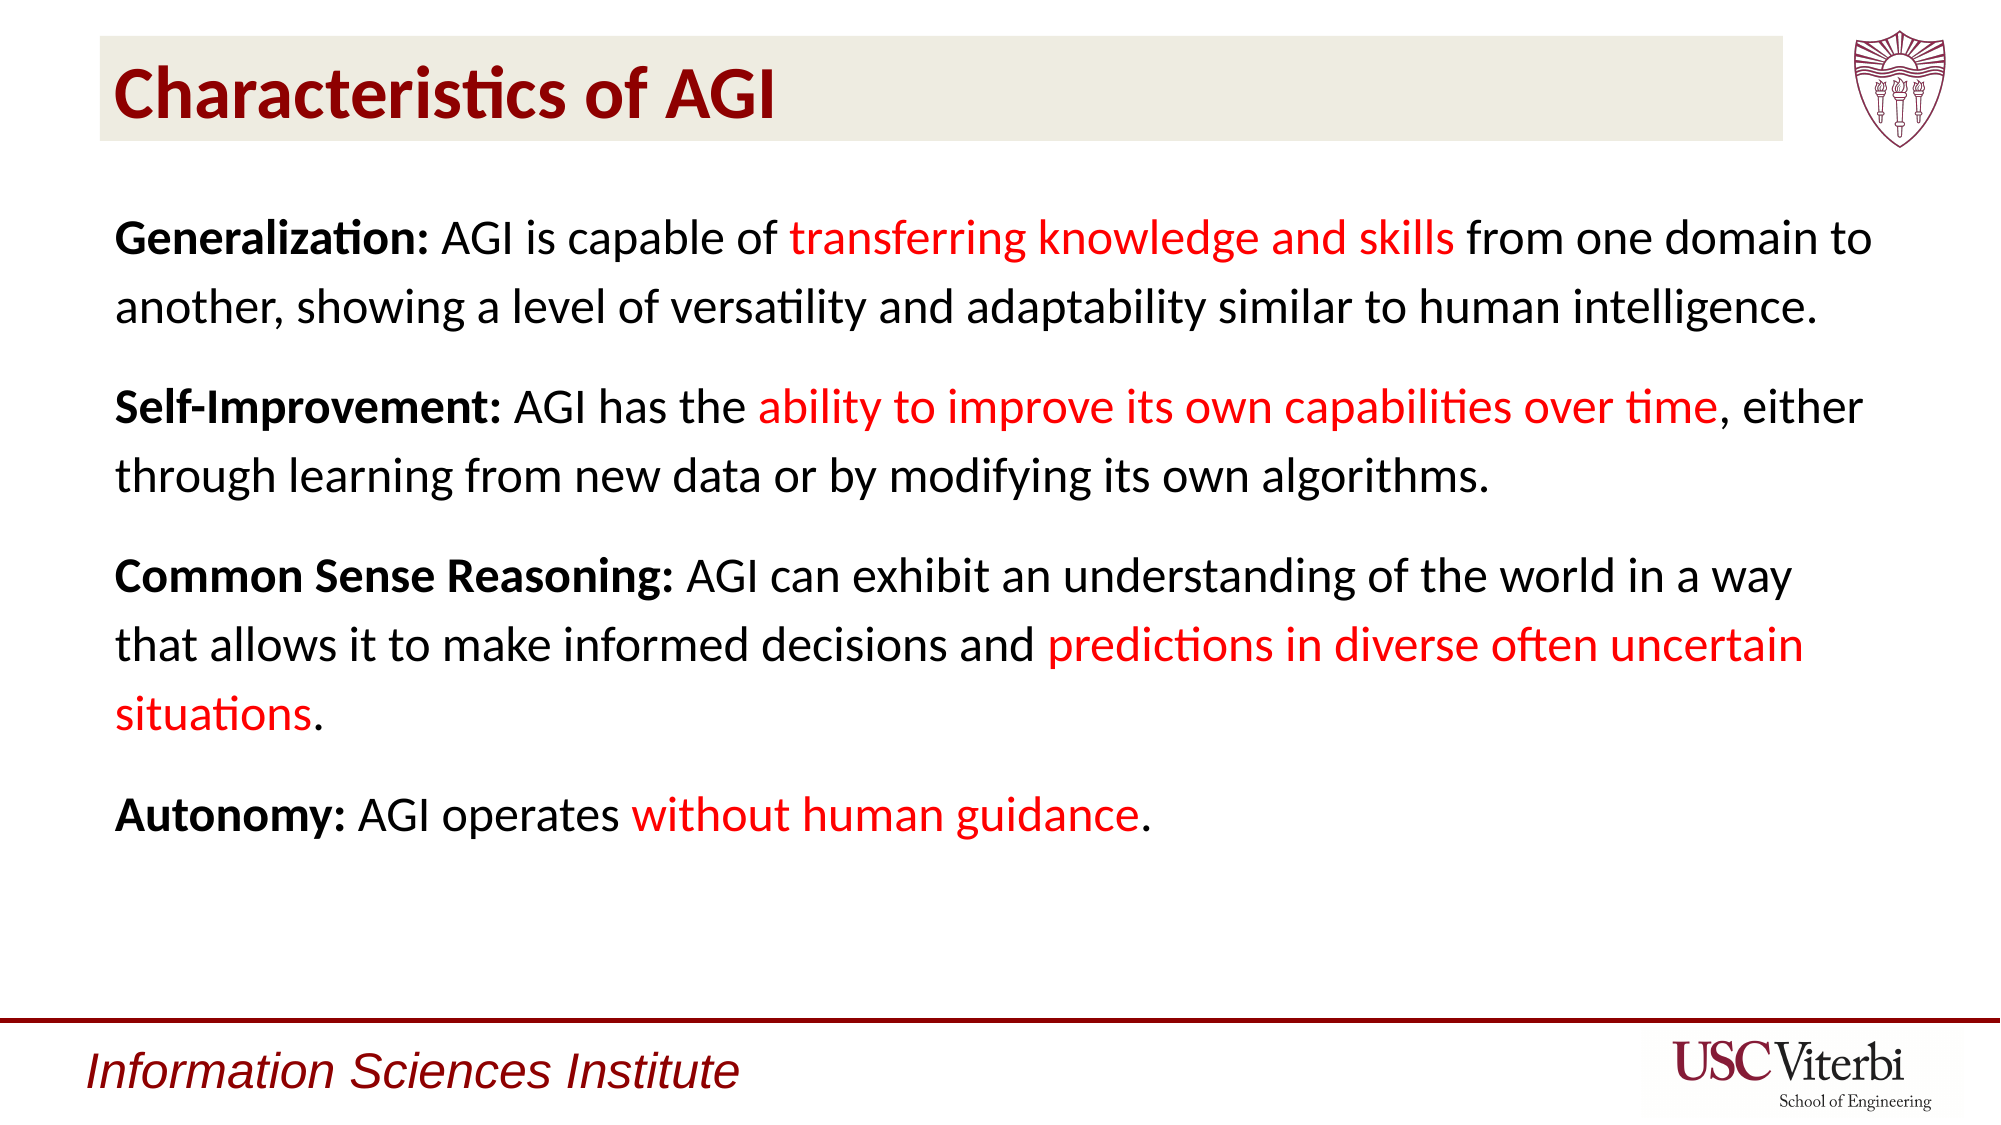

# Characteristics of AGI
Generalization: AGI is capable of transferring knowledge and skills from one domain to another, showing a level of versatility and adaptability similar to human intelligence.
Self-Improvement: AGI has the ability to improve its own capabilities over time, either through learning from new data or by modifying its own algorithms.
Common Sense Reasoning: AGI can exhibit an understanding of the world in a way that allows it to make informed decisions and predictions in diverse often uncertain situations.
Autonomy: AGI operates without human guidance.